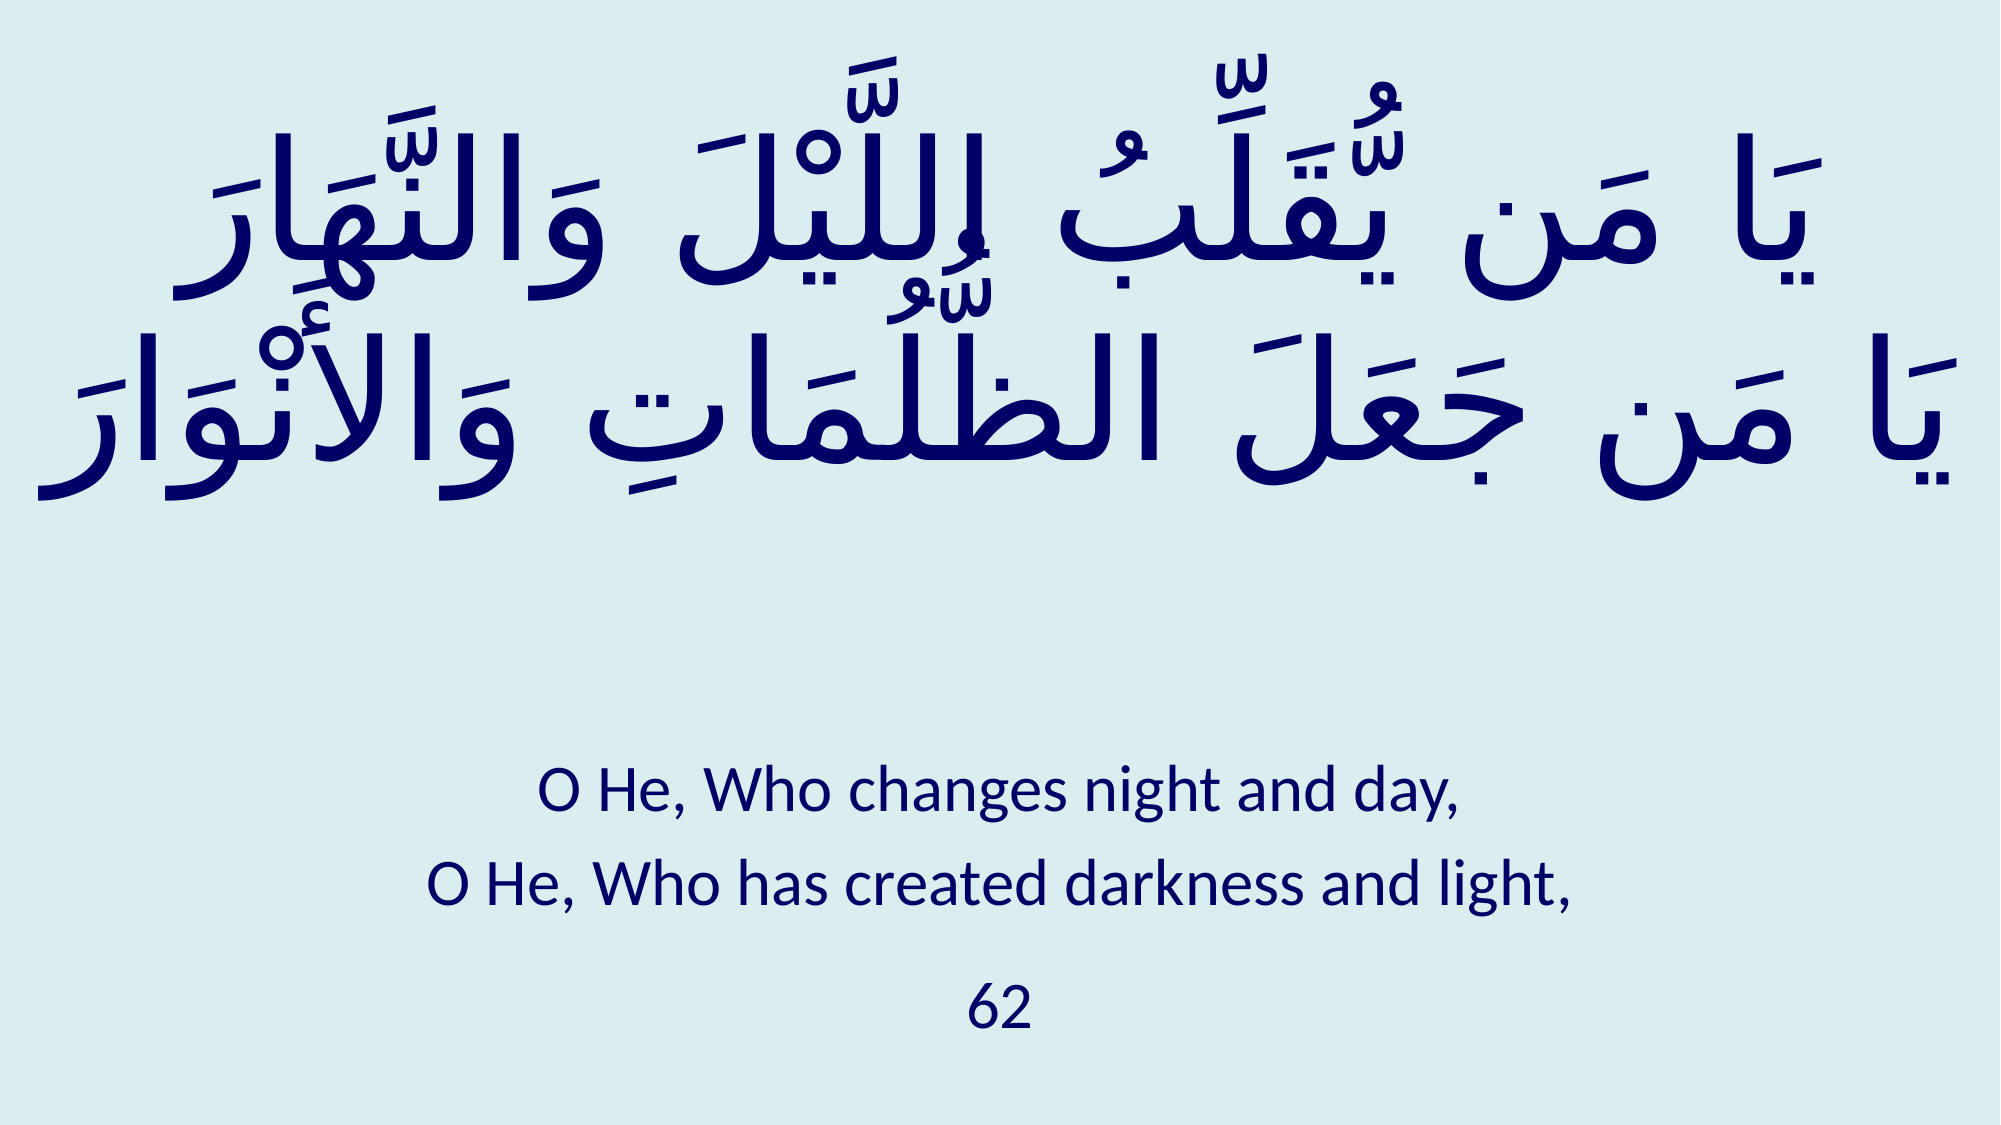

# يَا مَن يُّقَلِّبُ اللَّيْلَ وَالنَّهَارَ يَا مَن جَعَلَ الظُّلُمَاتِ وَالأَنْوَارَ
O He, Who changes night and day,
O He, Who has created darkness and light,
62